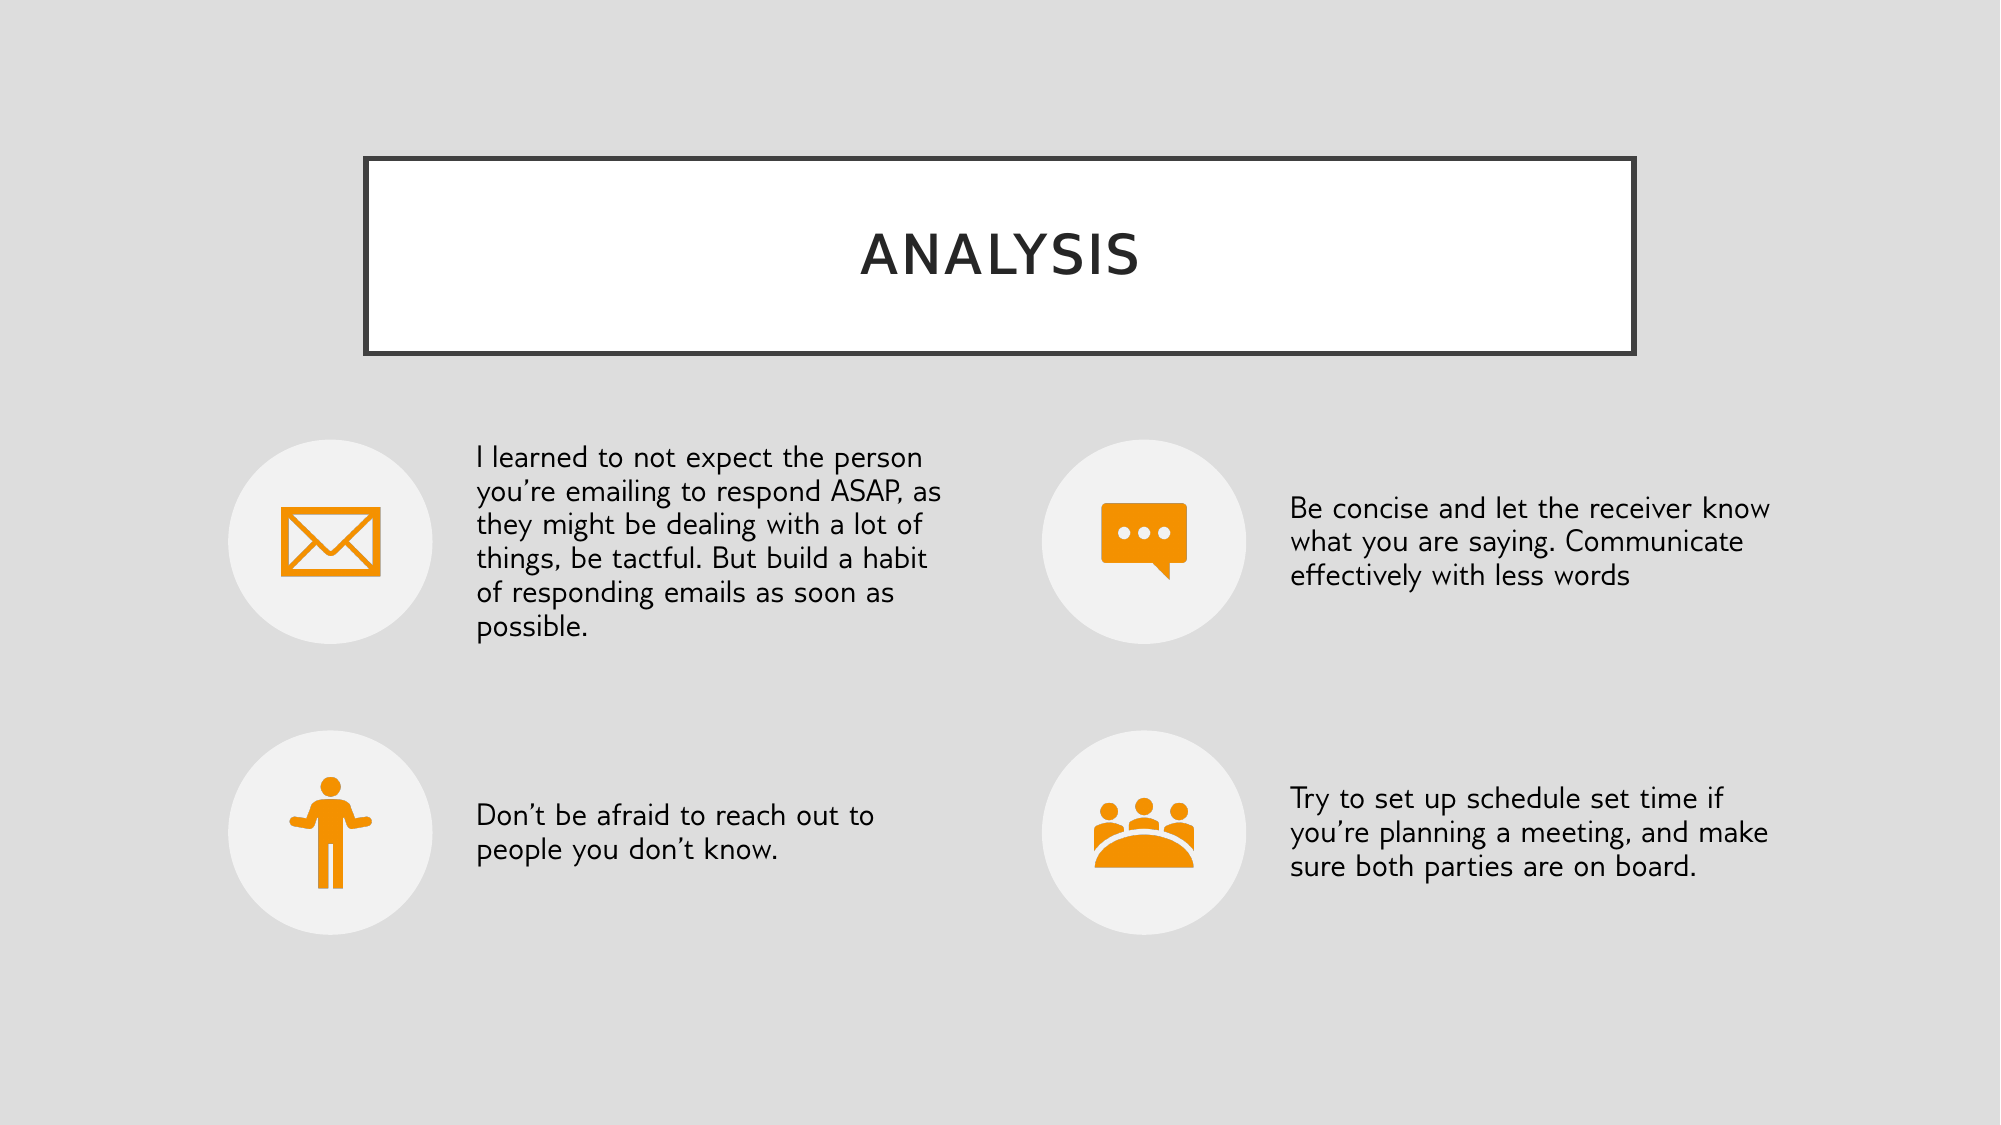

# Analysis
I learned to not expect the person you’re emailing to respond ASAP, as they might be dealing with a lot of things, be tactful. But build a habit of responding emails as soon as possible.
Be concise and let the receiver know what you are saying. Communicate effectively with less words
Don’t be afraid to reach out to people you don’t know.
Try to set up schedule set time if you’re planning a meeting, and make sure both parties are on board.